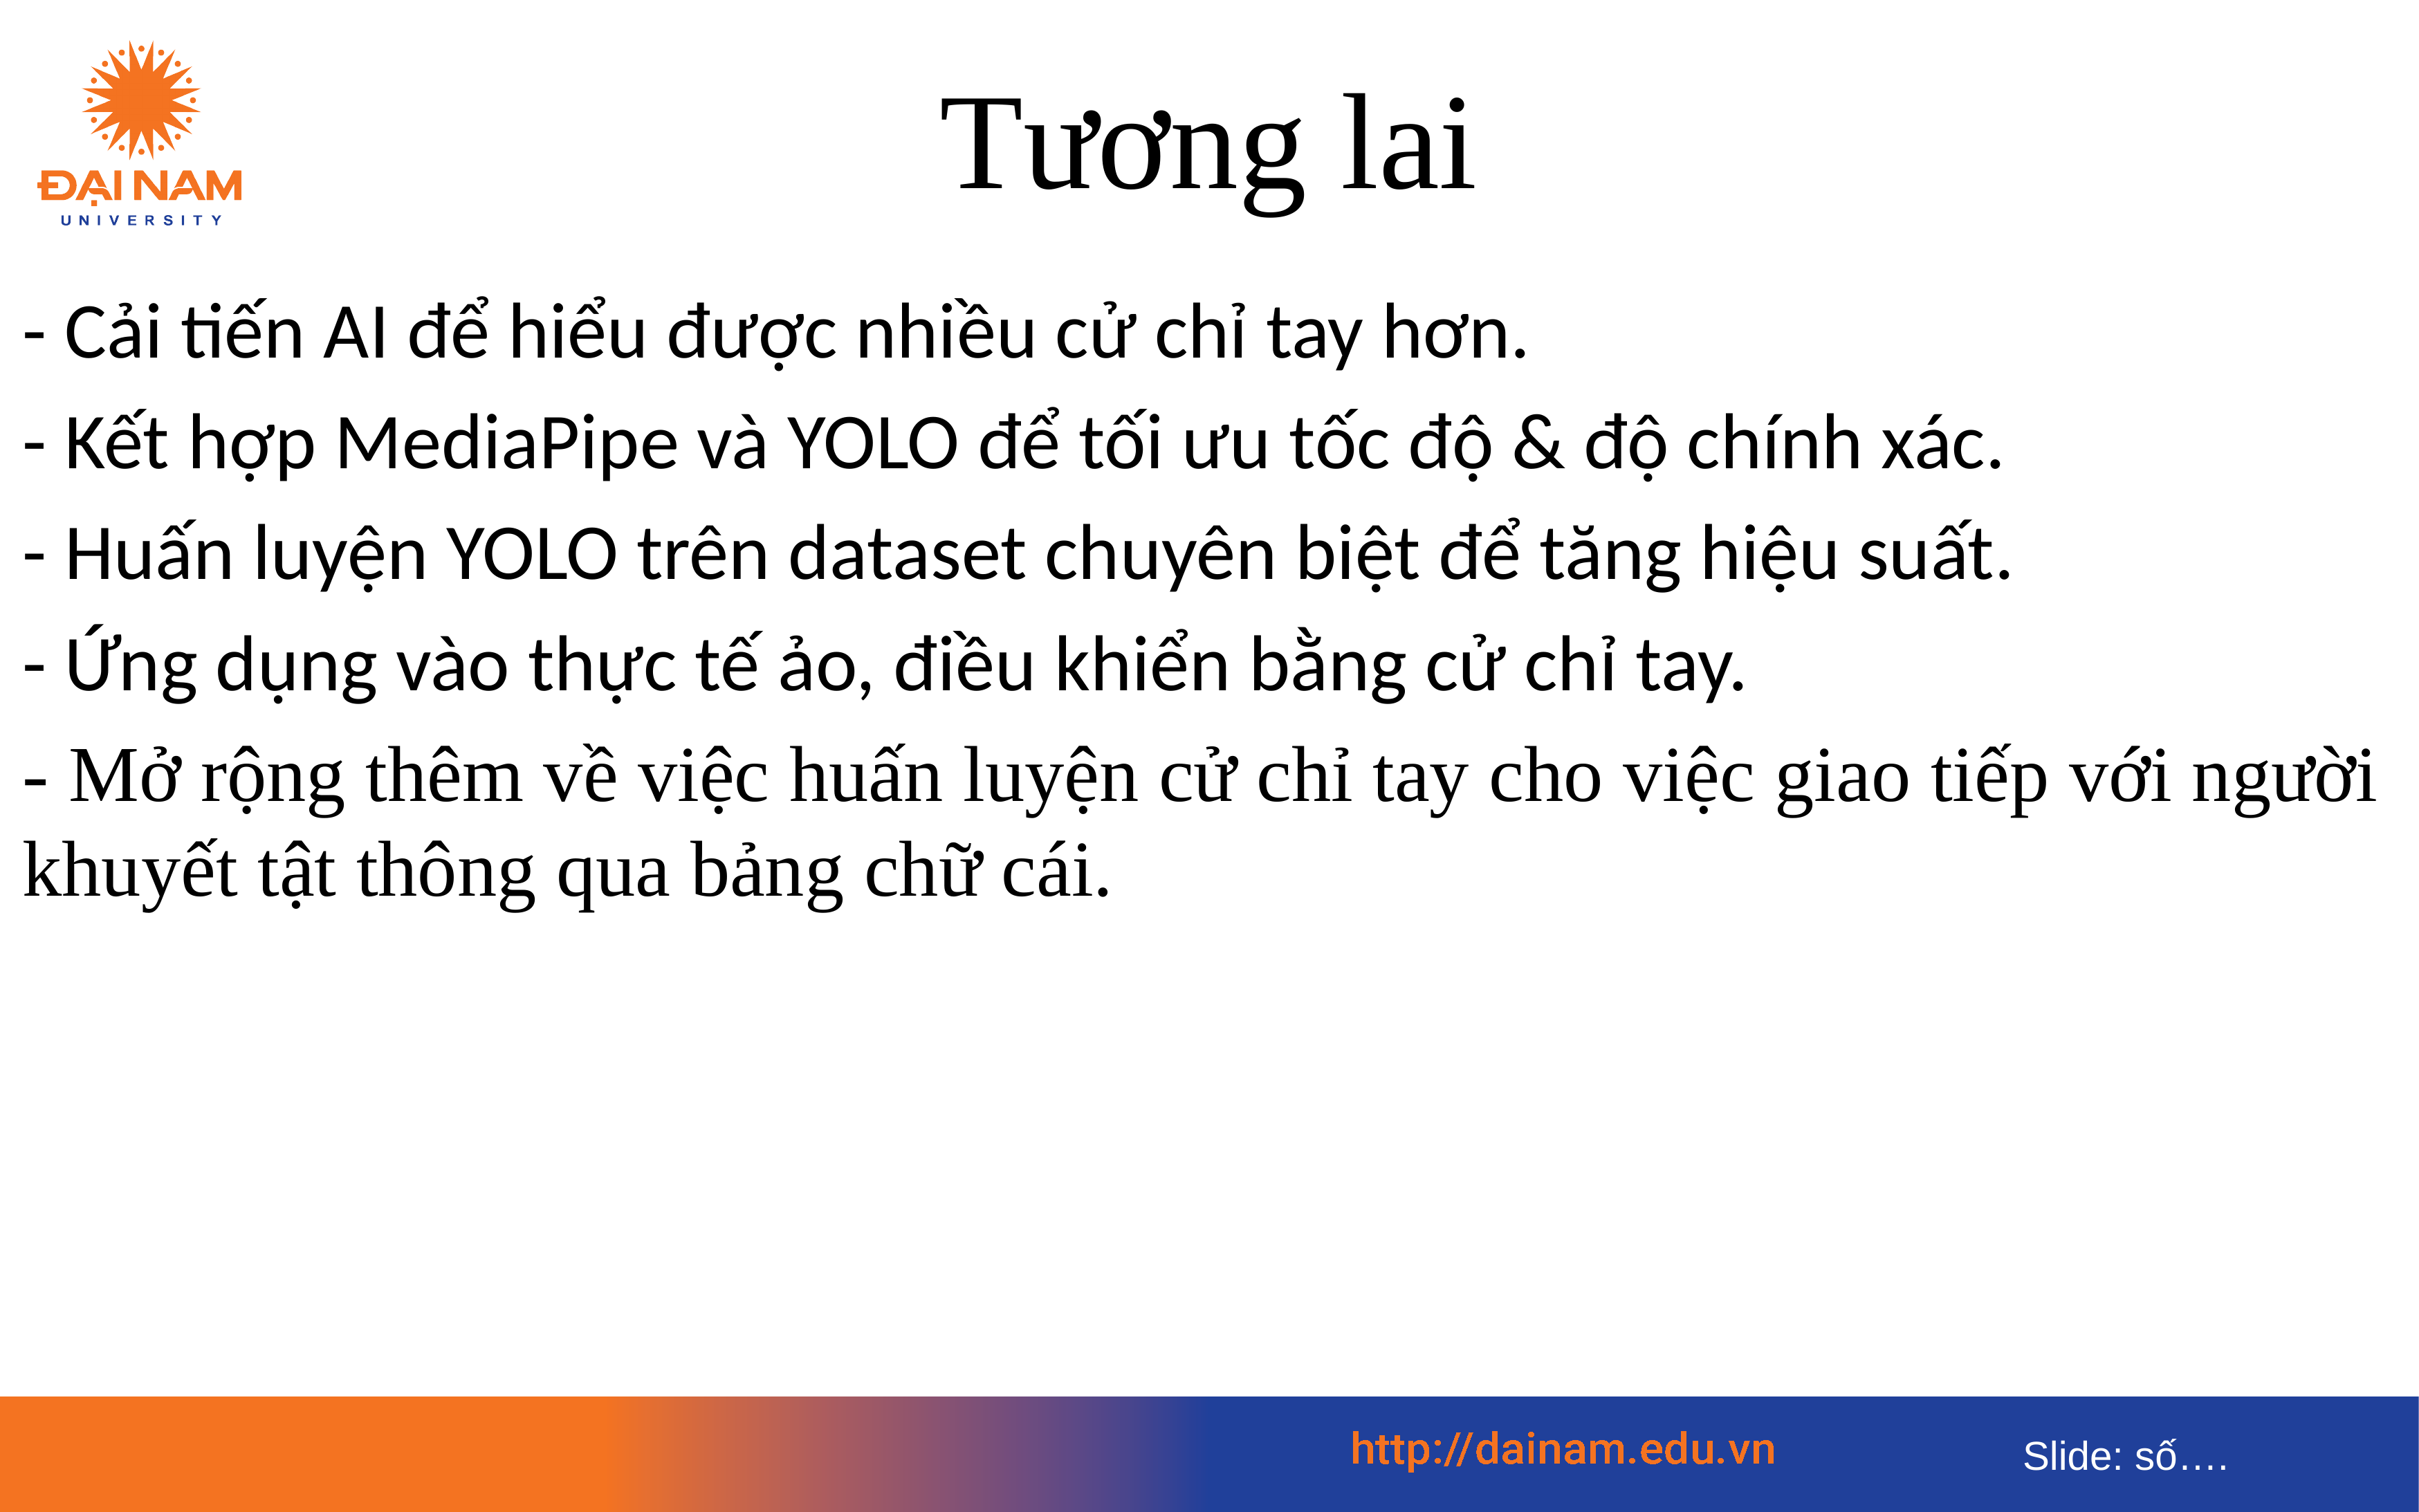

# Tương lai
- Cải tiến AI để hiểu được nhiều cử chỉ tay hơn.
- Kết hợp MediaPipe và YOLO để tối ưu tốc độ & độ chính xác.
- Huấn luyện YOLO trên dataset chuyên biệt để tăng hiệu suất.
- Ứng dụng vào thực tế ảo, điều khiển bằng cử chỉ tay.
- Mở rộng thêm về việc huấn luyện cử chỉ tay cho việc giao tiếp với người khuyết tật thông qua bảng chữ cái.